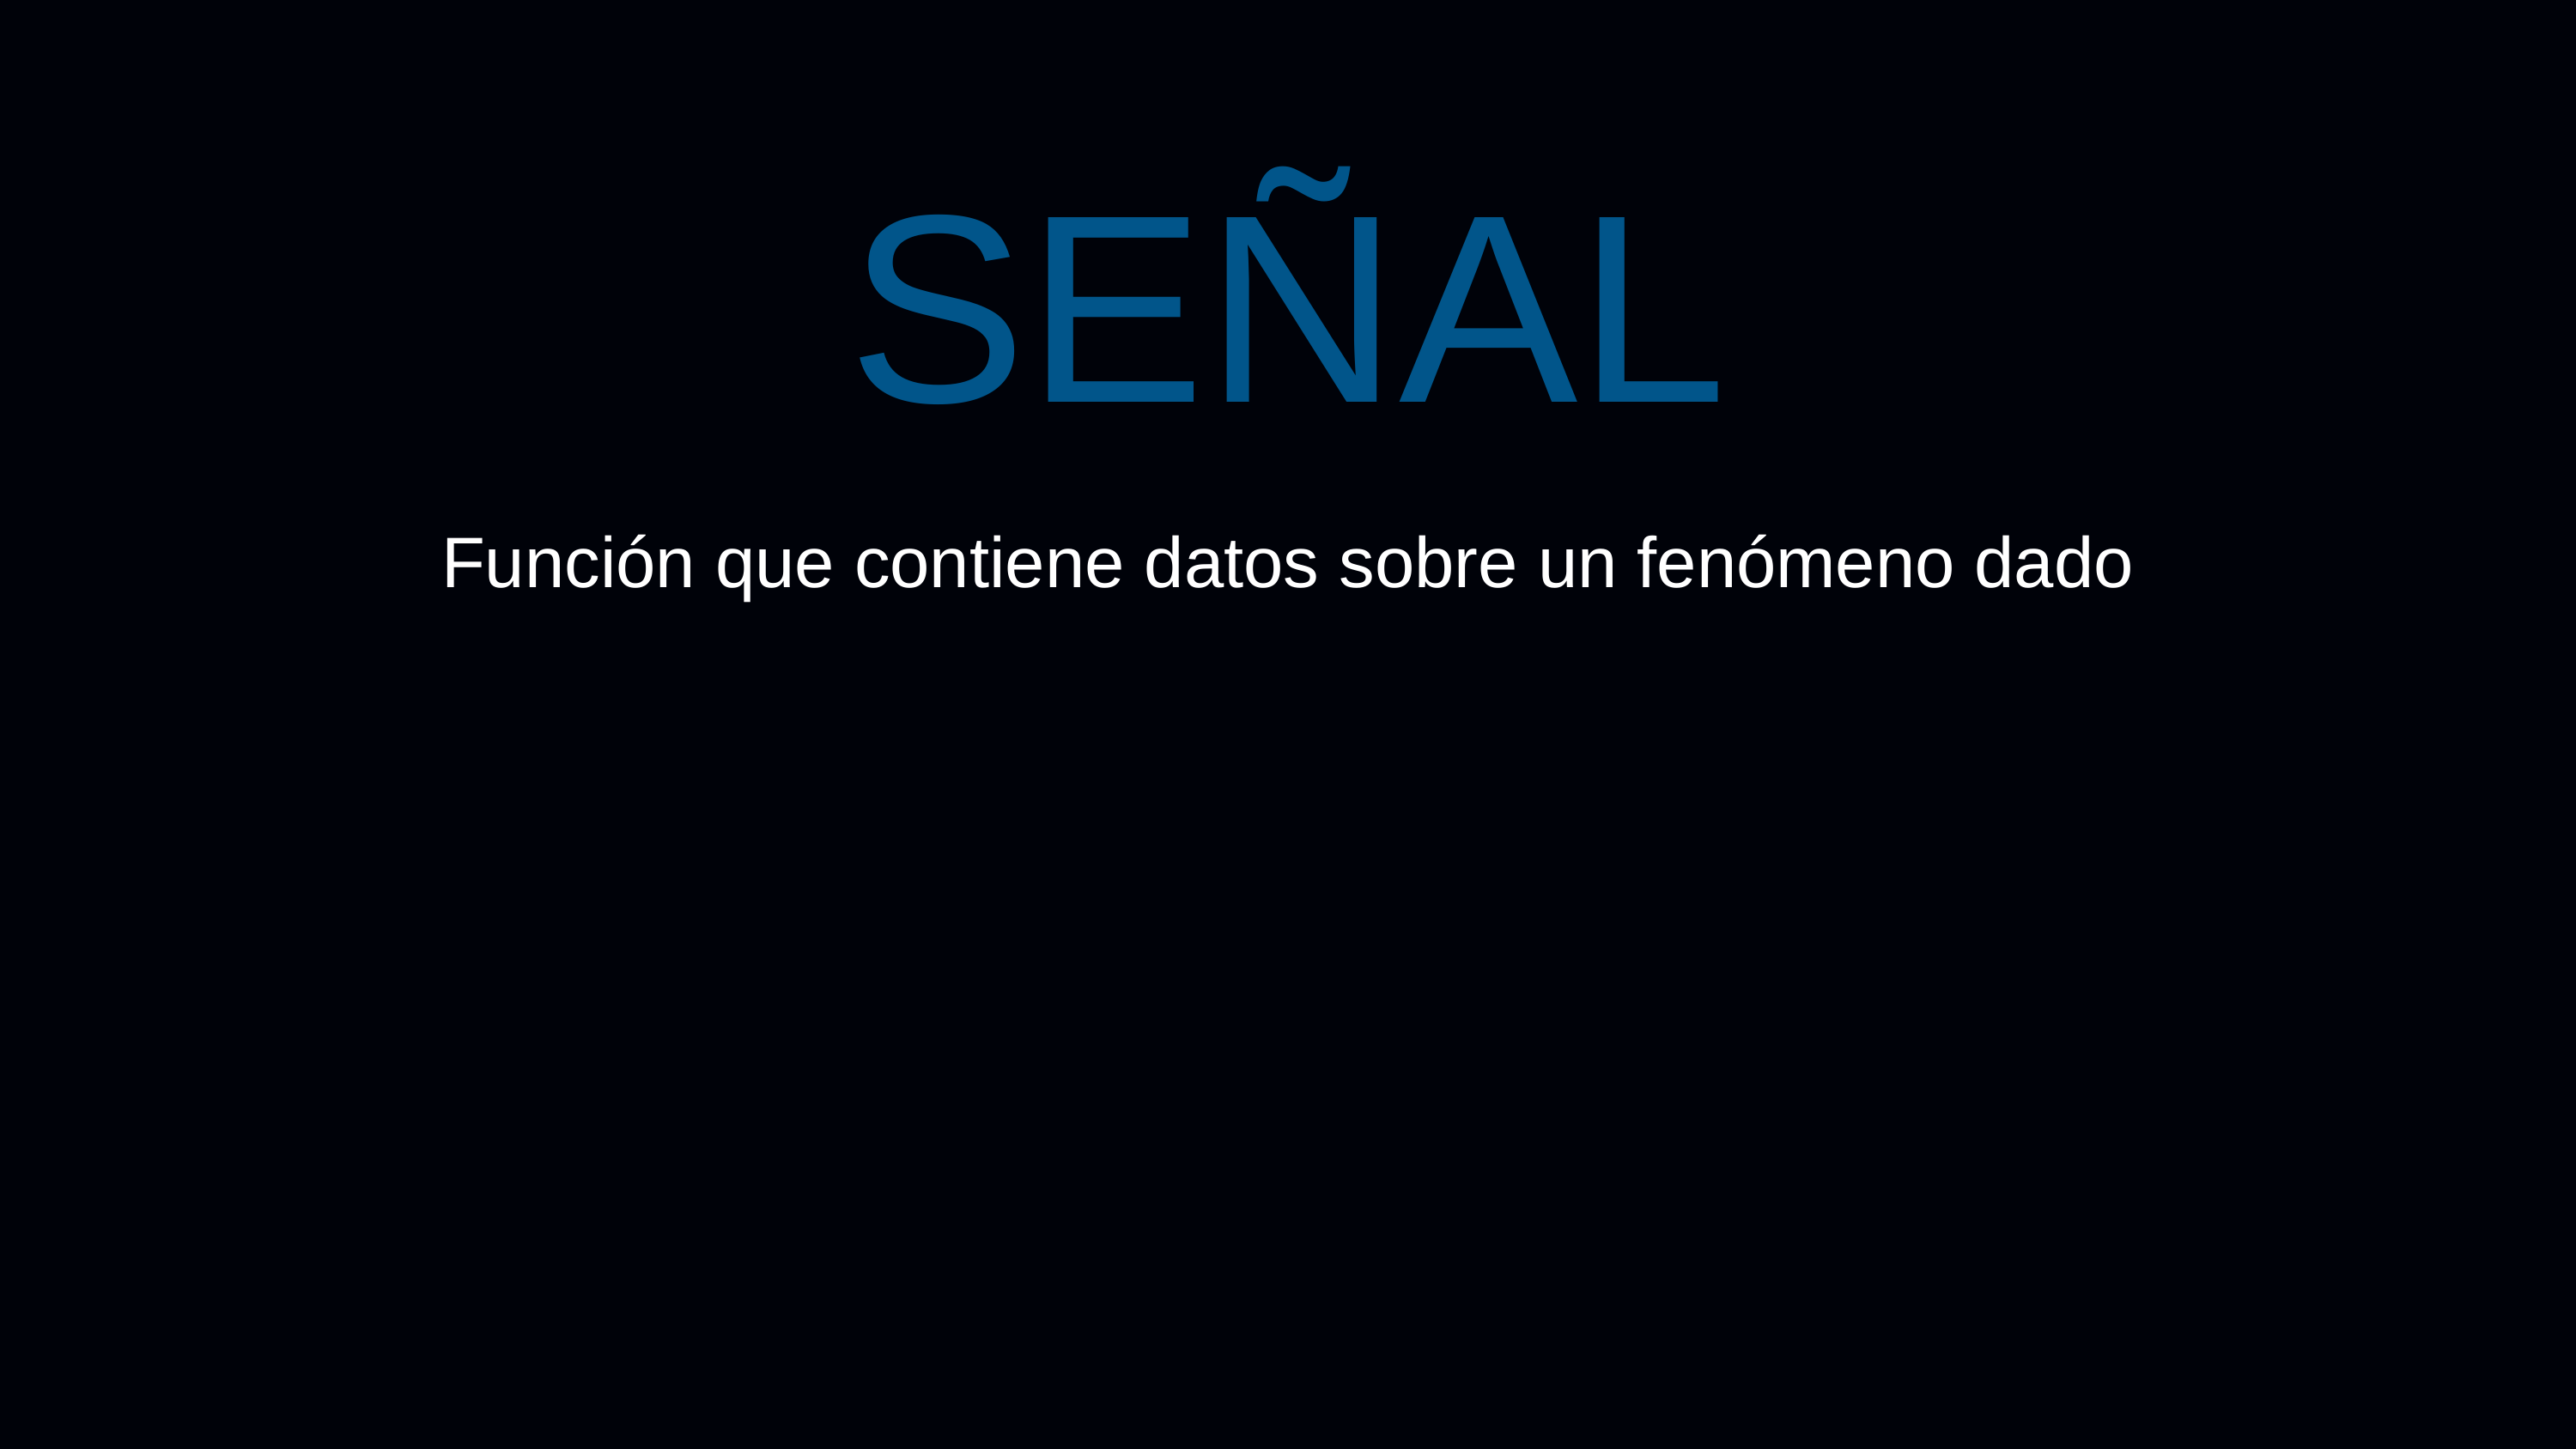

SEÑAL
Función que contiene datos sobre un fenómeno dado
DETERMINÍSTICA
PROBABILÍSTICA